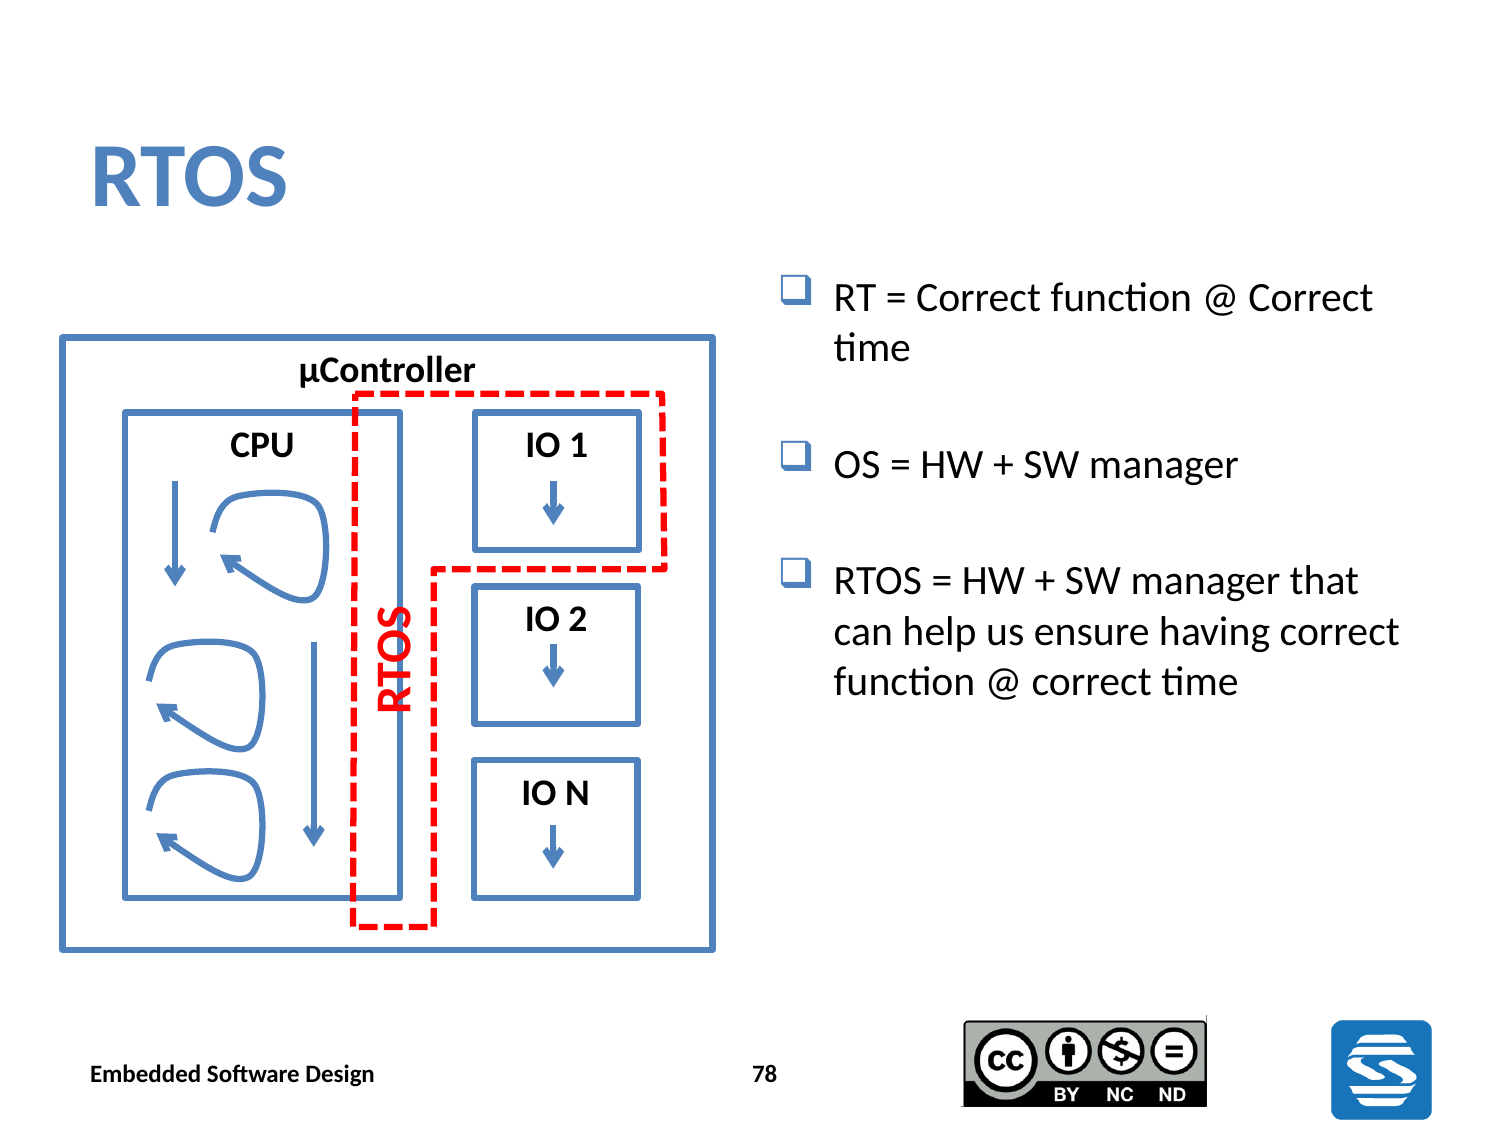

# RTOS
RT = Correct function @ Correct time

OS = HW + SW manager

RTOS = HW + SW manager that can help us ensure having correct function @ correct time
µController
RTOS
CPU
IO 1

IO 2

IO N

Embedded Software Design
78